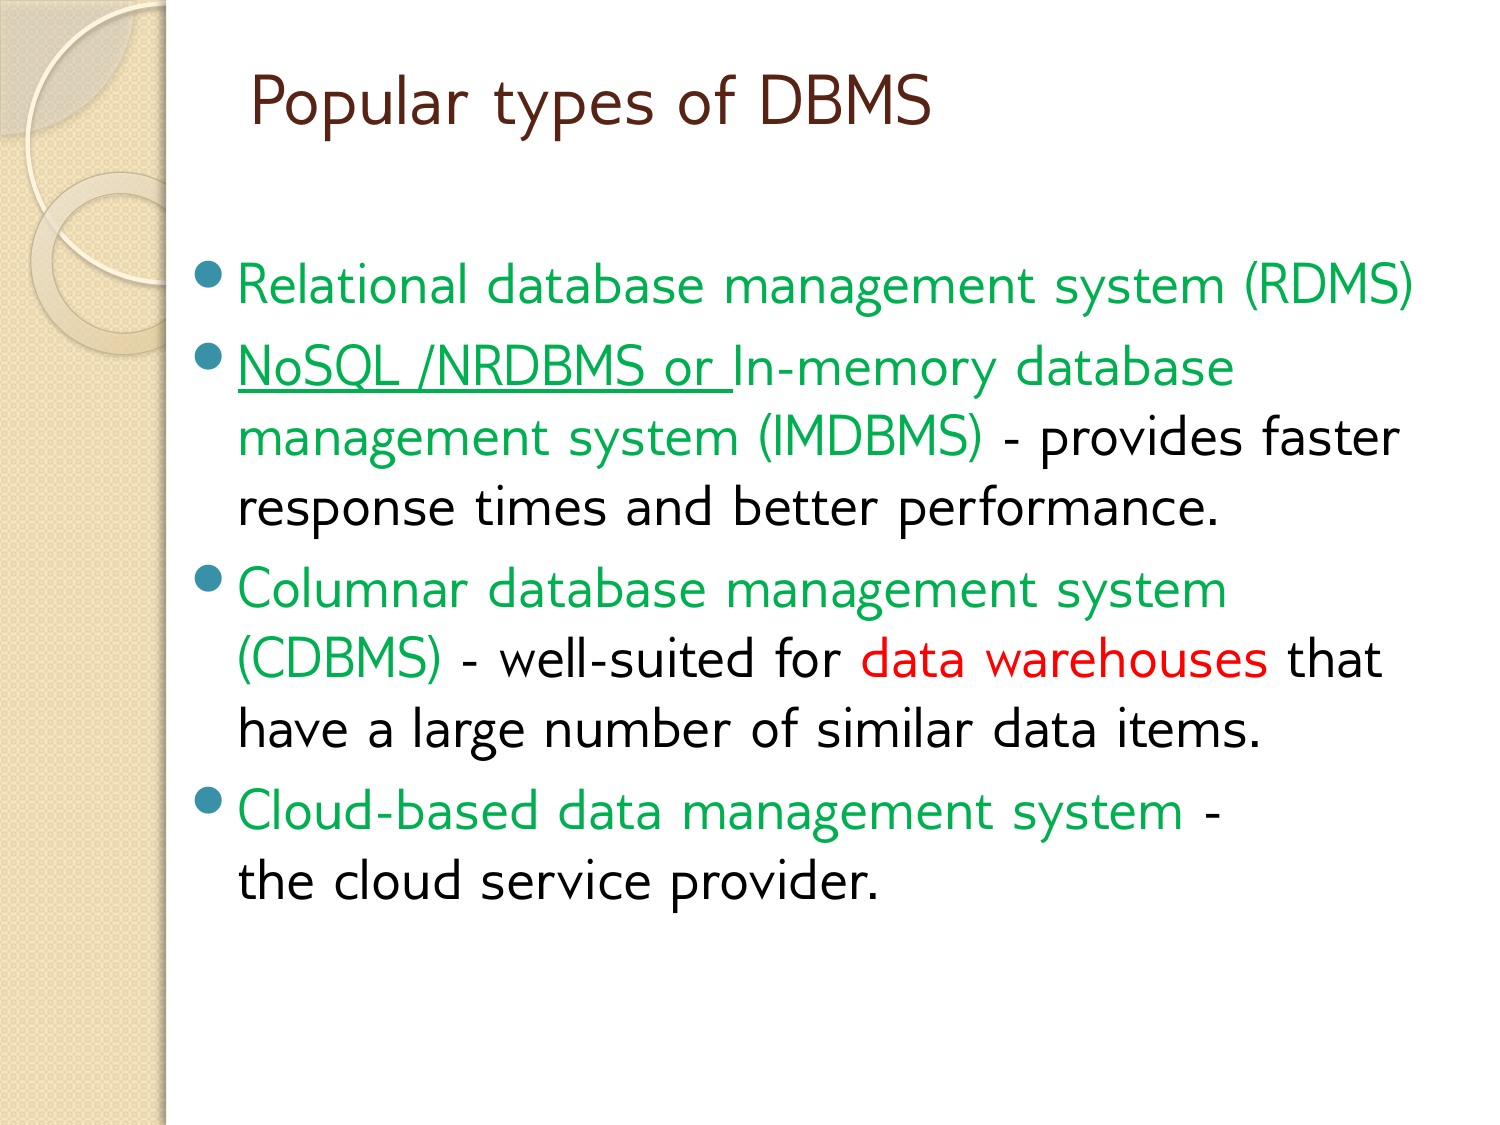

# Popular types of DBMS
Relational database management system (RDMS)
NoSQL /NRDBMS or In-memory database management system (IMDBMS) - provides faster response times and better performance.
Columnar database management system (CDBMS) - well-suited for data warehouses that have a large number of similar data items.
Cloud-based data management system - the cloud service provider.